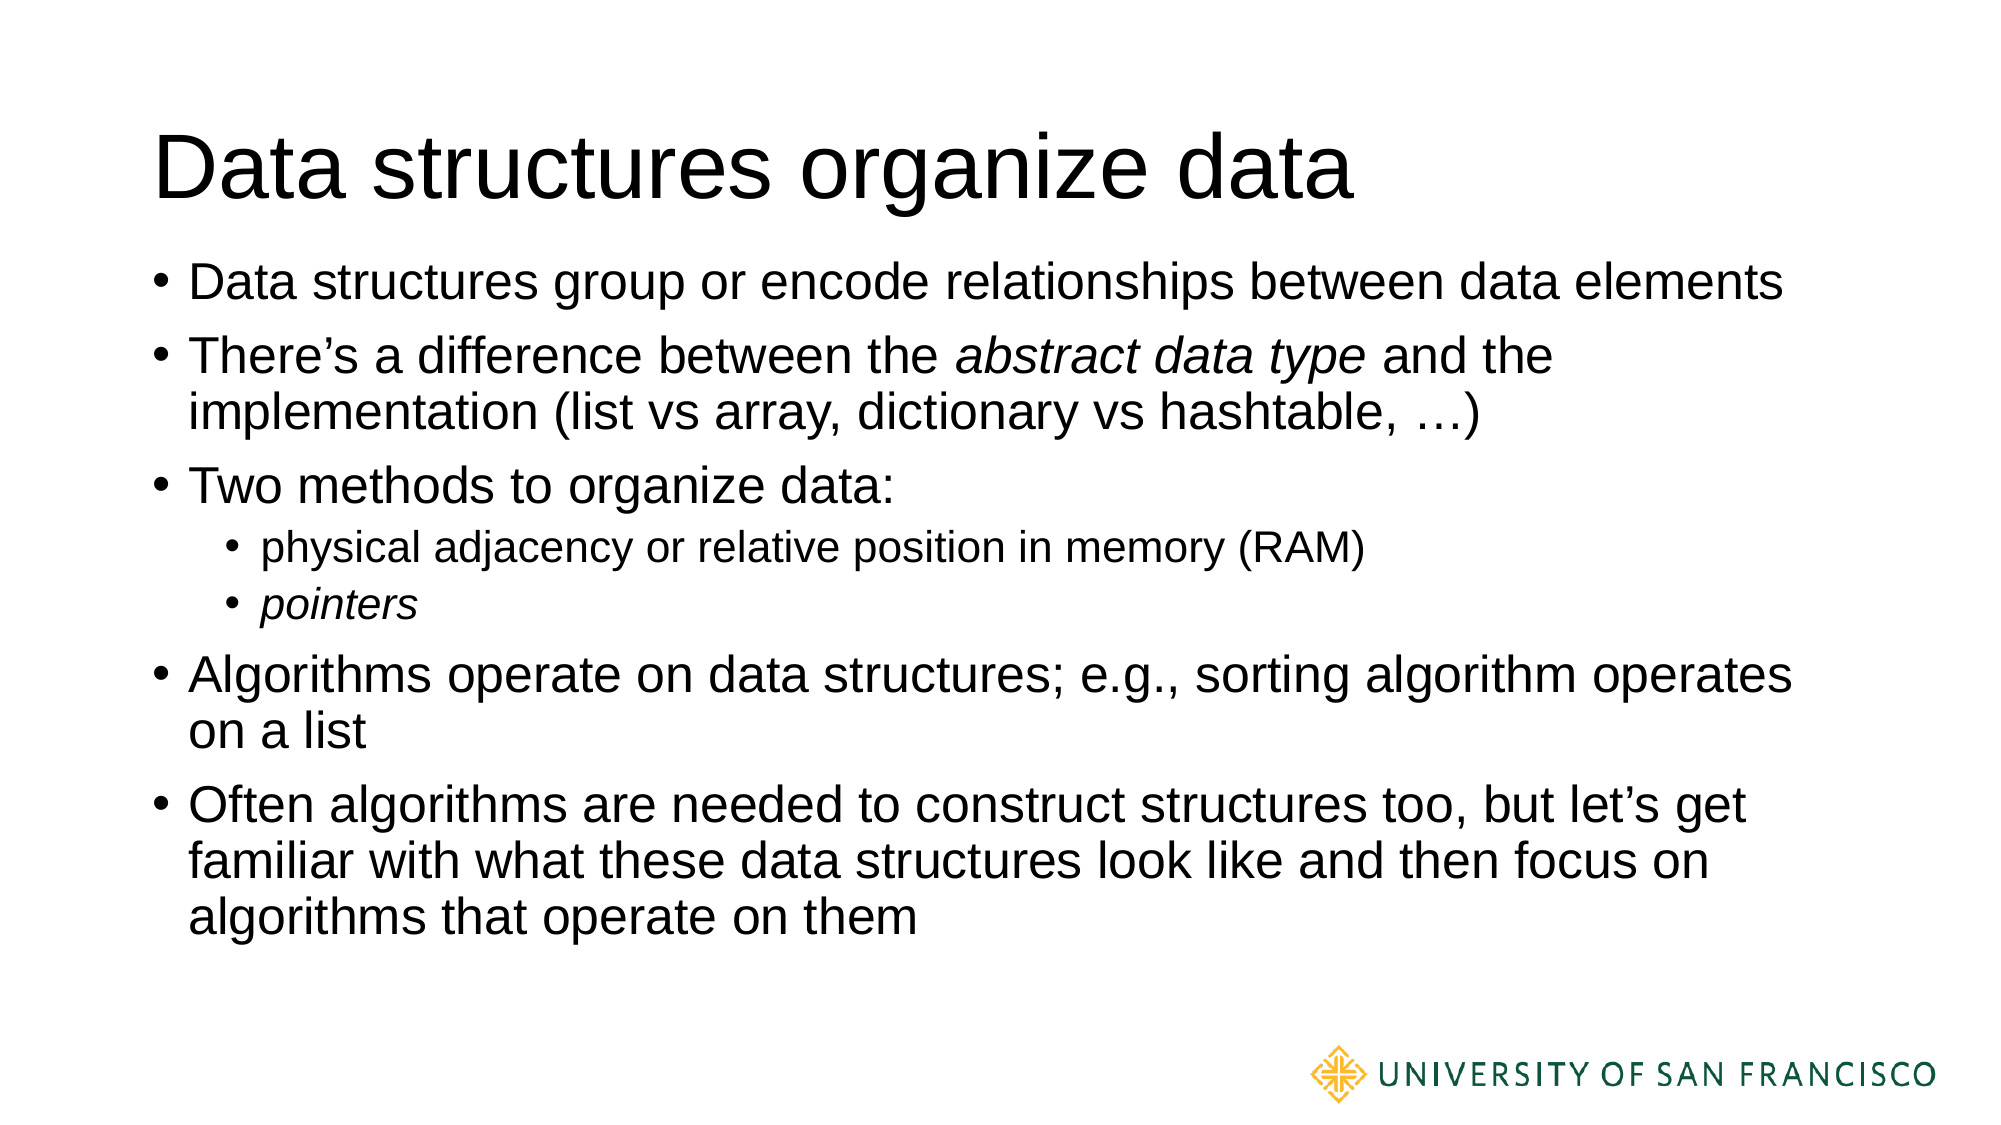

# Data structures organize data
Data structures group or encode relationships between data elements
There’s a difference between the abstract data type and the implementation (list vs array, dictionary vs hashtable, …)
Two methods to organize data:
physical adjacency or relative position in memory (RAM)
pointers
Algorithms operate on data structures; e.g., sorting algorithm operates on a list
Often algorithms are needed to construct structures too, but let’s get familiar with what these data structures look like and then focus on algorithms that operate on them